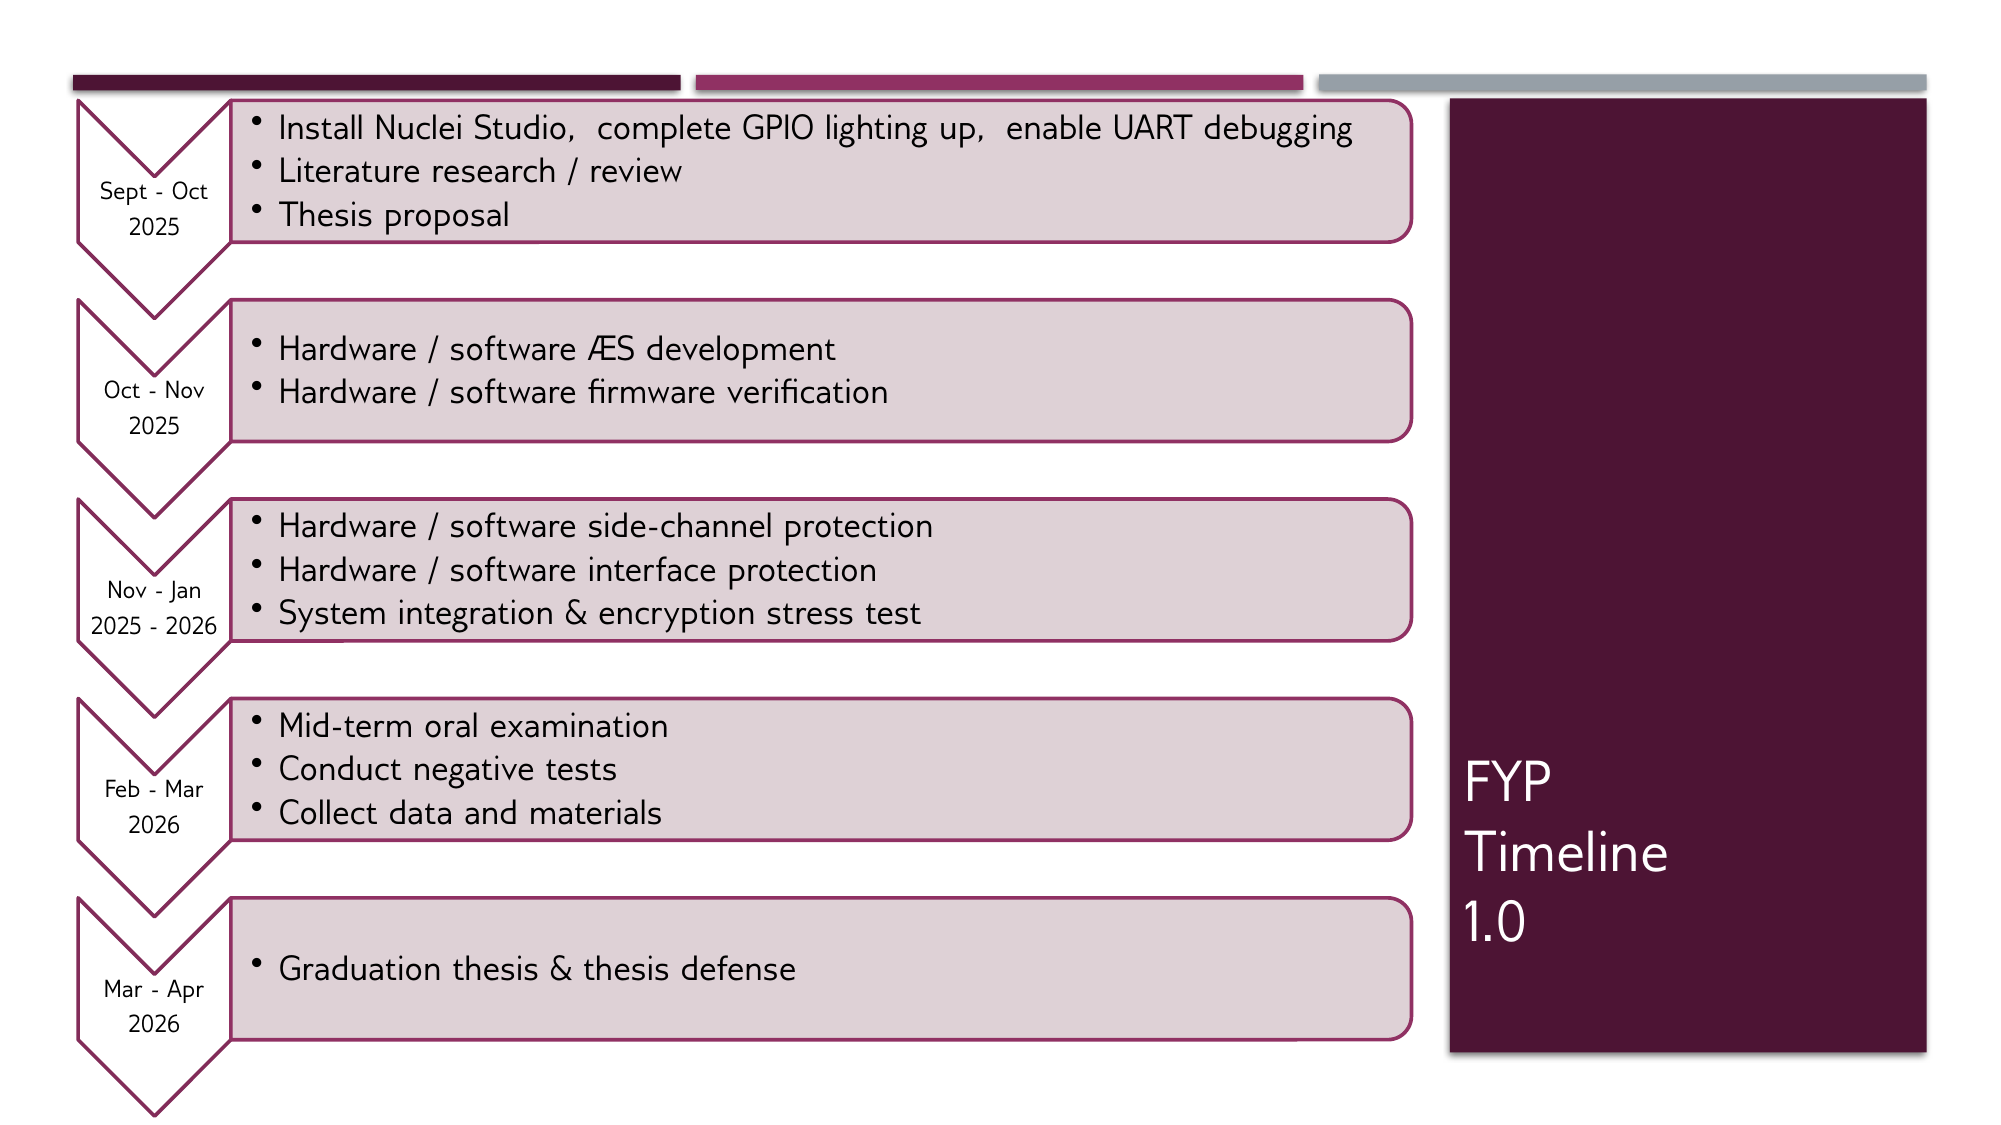

Sept - Oct
2025
Install Nuclei Studio,  complete GPIO lighting up,  enable UART debugging
Literature research / review
Thesis proposal
Oct - Nov
2025
Hardware / software AES development
Hardware / software firmware verification
Nov - Jan
2025 - 2026
Hardware / software side-channel protection
Hardware / software interface protection
System integration & encryption stress test
Feb - Mar
2026
Mid-term oral examination
Conduct negative tests
Collect data and materials
Mar - Apr
2026
Graduation thesis & thesis defense
# FYP Timeline 1.0